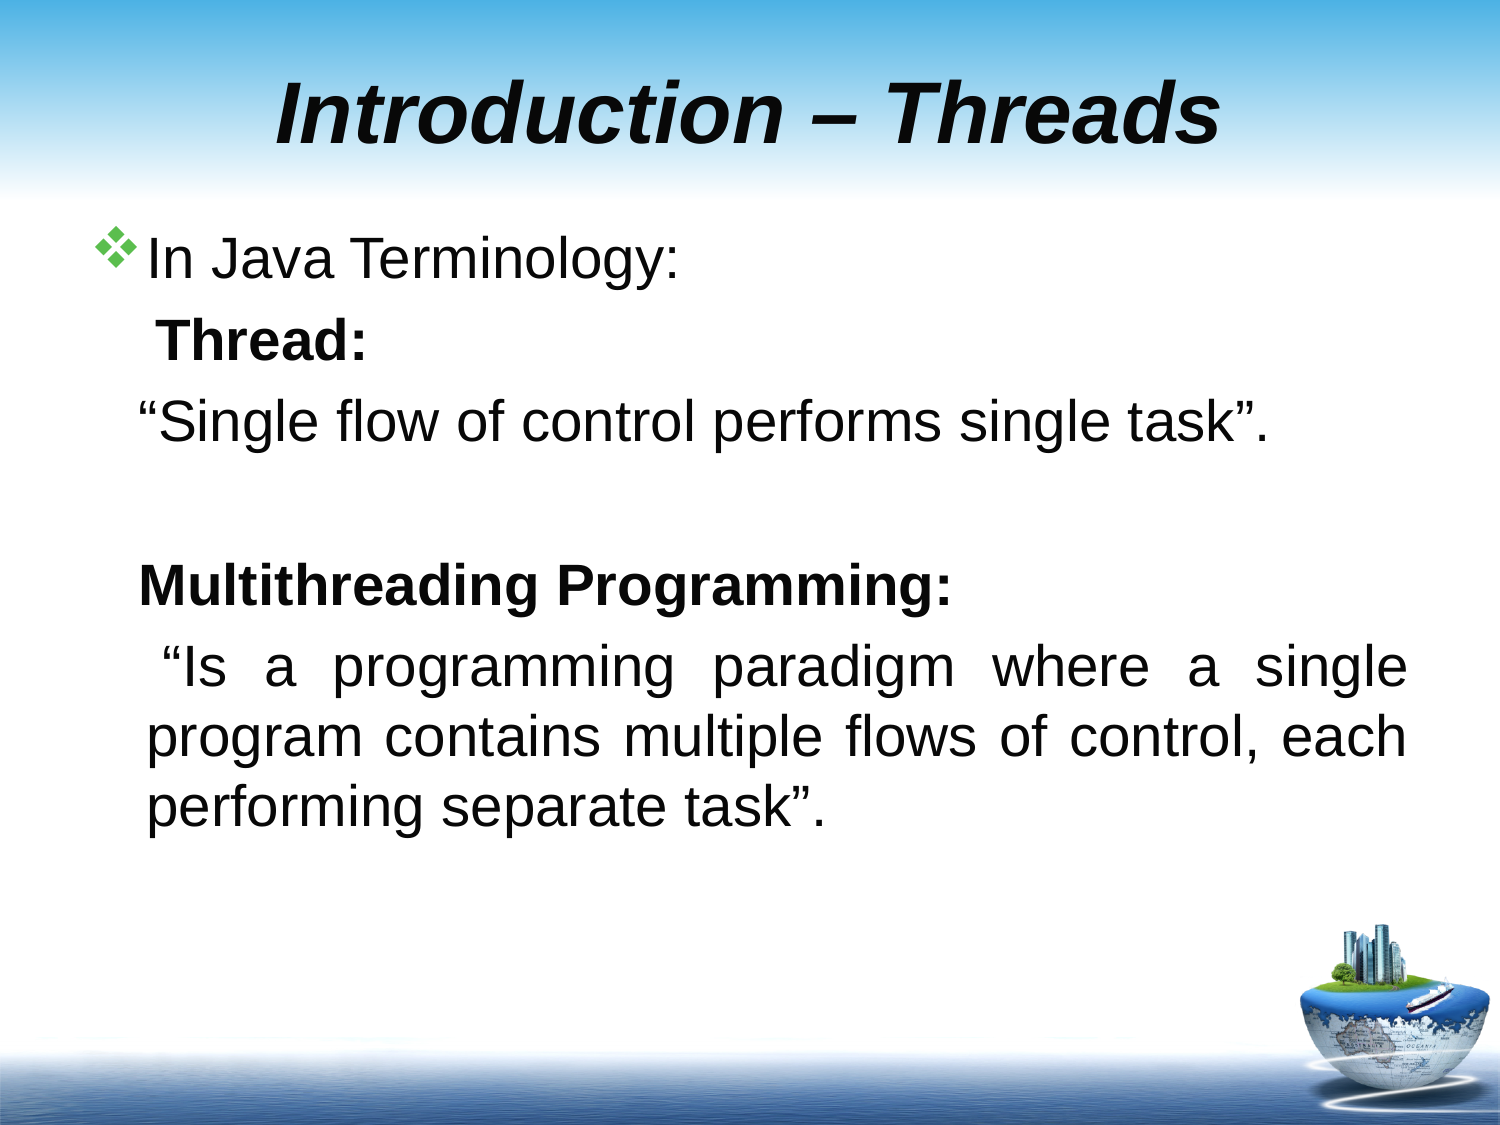

# Introduction – Threads
In Java Terminology:
    Thread:
   “Single flow of control performs single task”.

   Multithreading Programming:
  “Is a programming paradigm where a single program contains multiple flows of control, each performing separate task”.